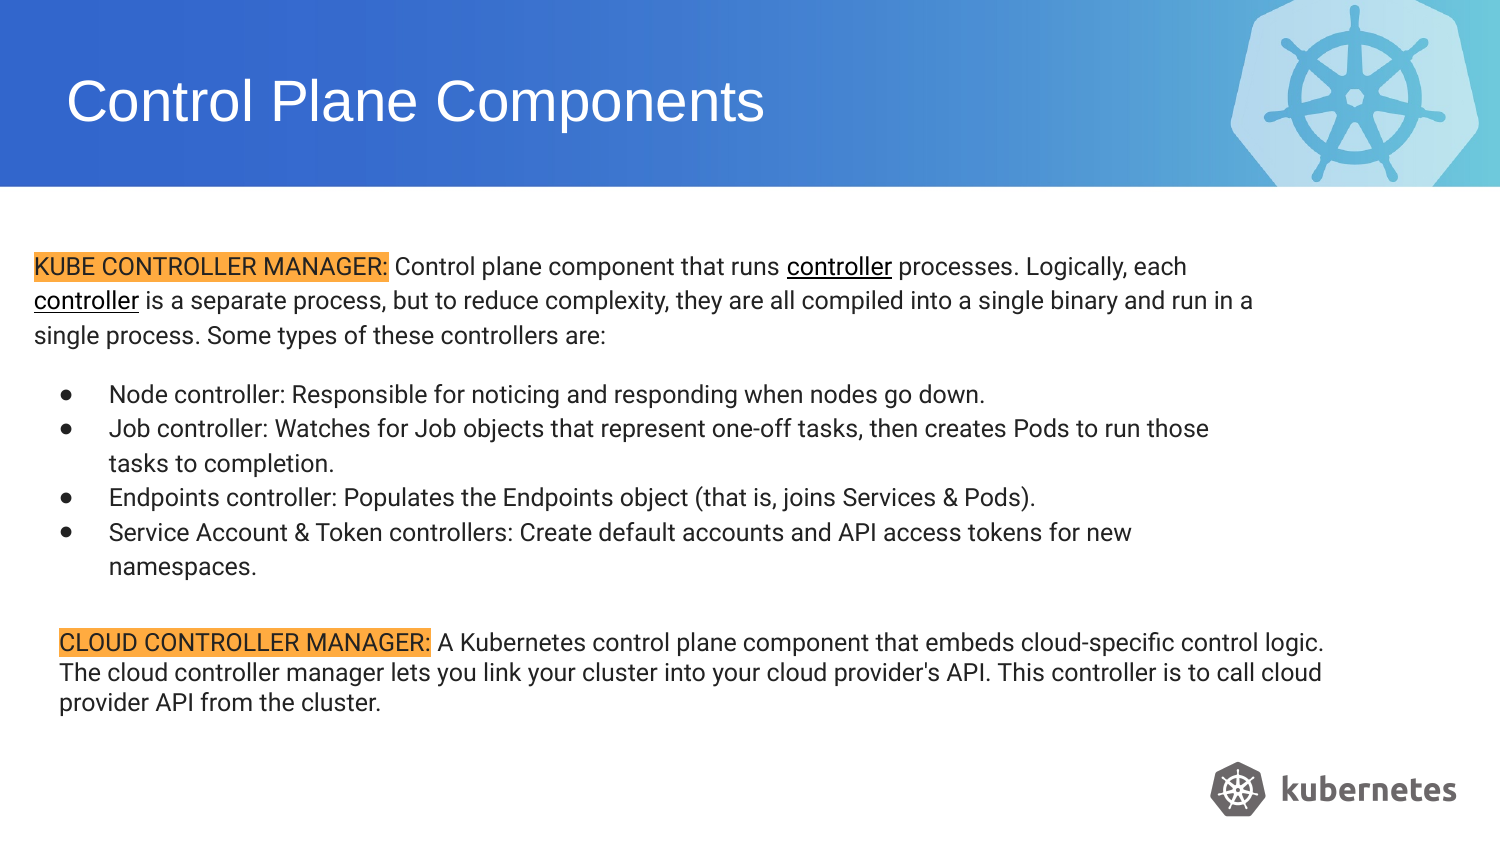

# Control Plane Components
KUBE CONTROLLER MANAGER: Control plane component that runs controller processes. Logically, each controller is a separate process, but to reduce complexity, they are all compiled into a single binary and run in a single process. Some types of these controllers are:
Node controller: Responsible for noticing and responding when nodes go down.
Job controller: Watches for Job objects that represent one-off tasks, then creates Pods to run those tasks to completion.
Endpoints controller: Populates the Endpoints object (that is, joins Services & Pods).
Service Account & Token controllers: Create default accounts and API access tokens for new namespaces.
CLOUD CONTROLLER MANAGER: A Kubernetes control plane component that embeds cloud-specific control logic. The cloud controller manager lets you link your cluster into your cloud provider's API. This controller is to call cloud provider API from the cluster.